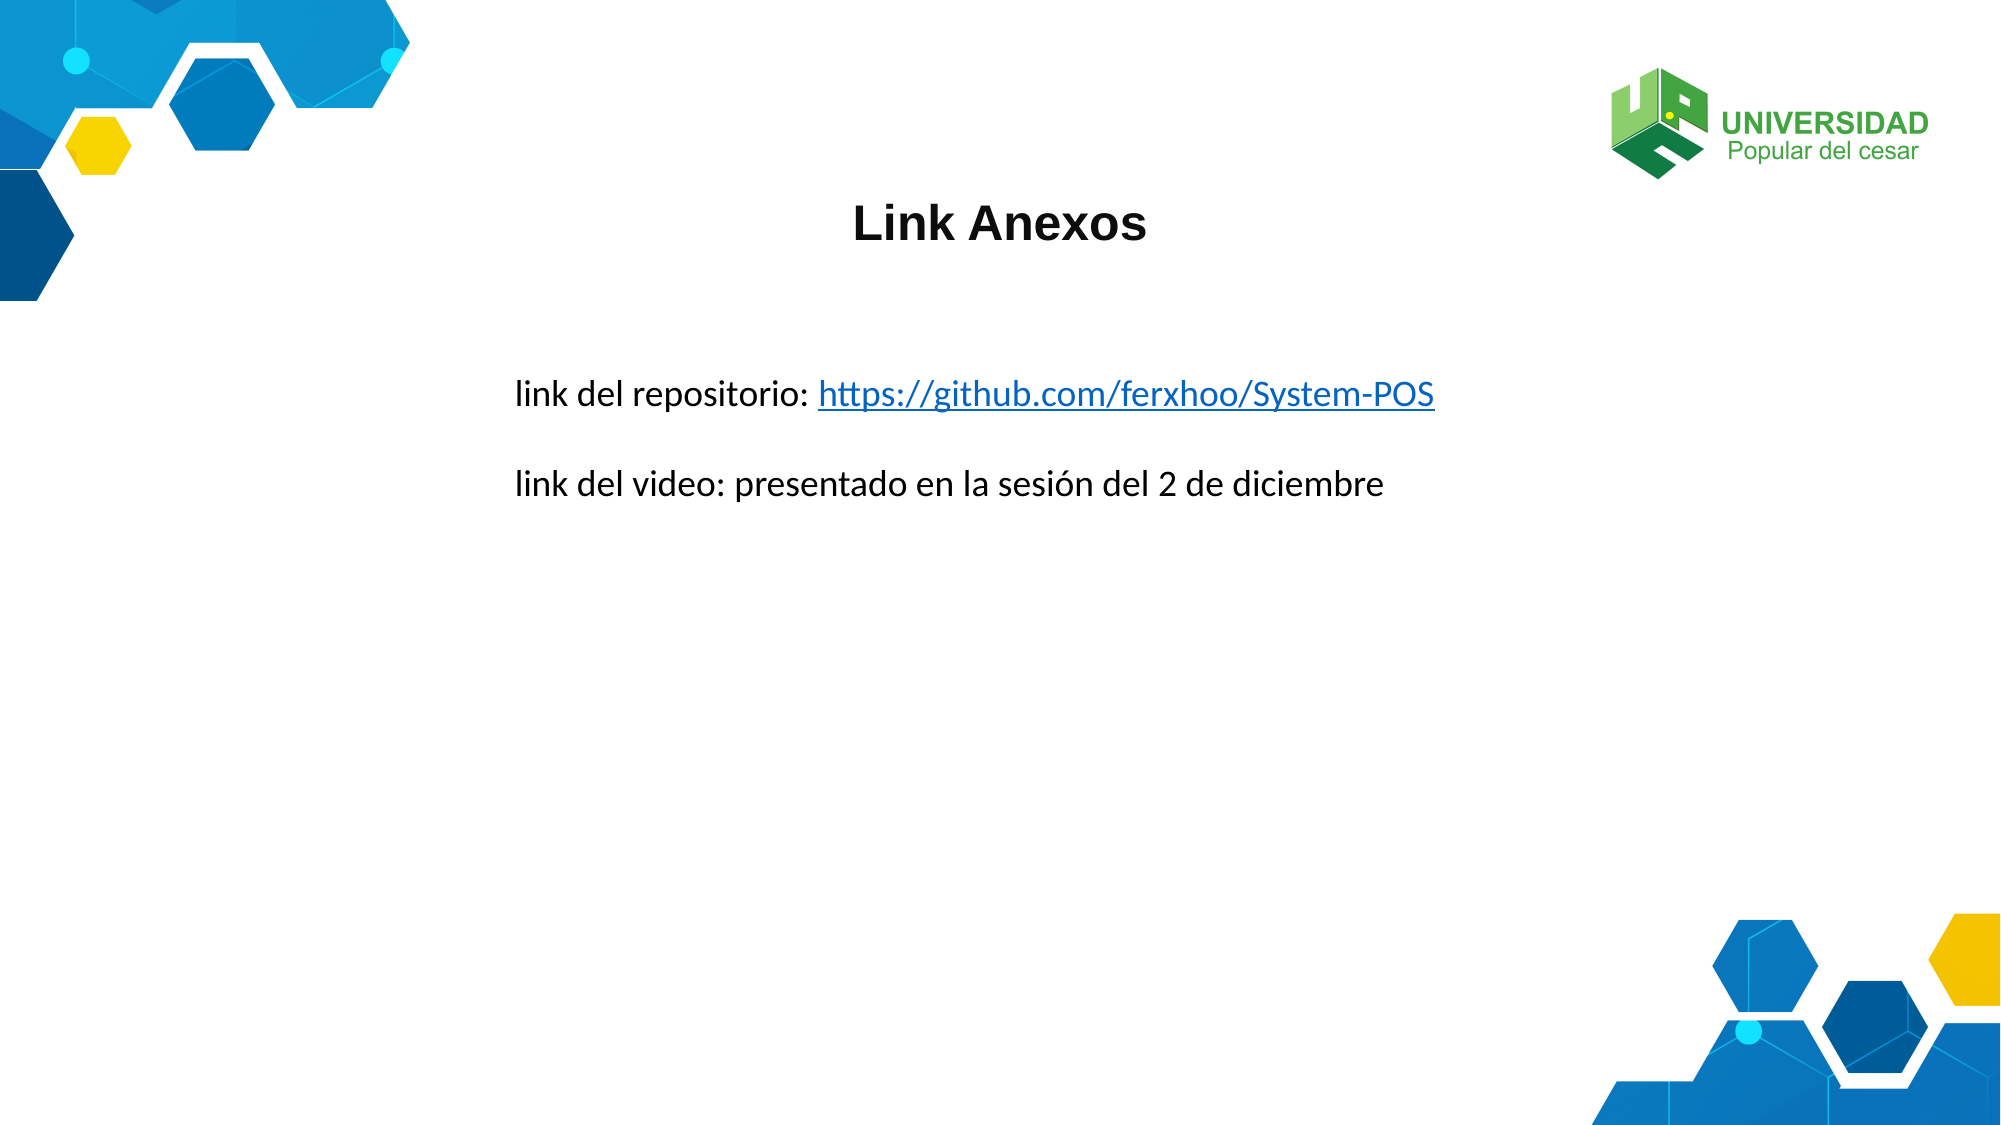

Link Anexos
link del repositorio: https://github.com/ferxhoo/System-POS

link del video: presentado en la sesión del 2 de diciembre